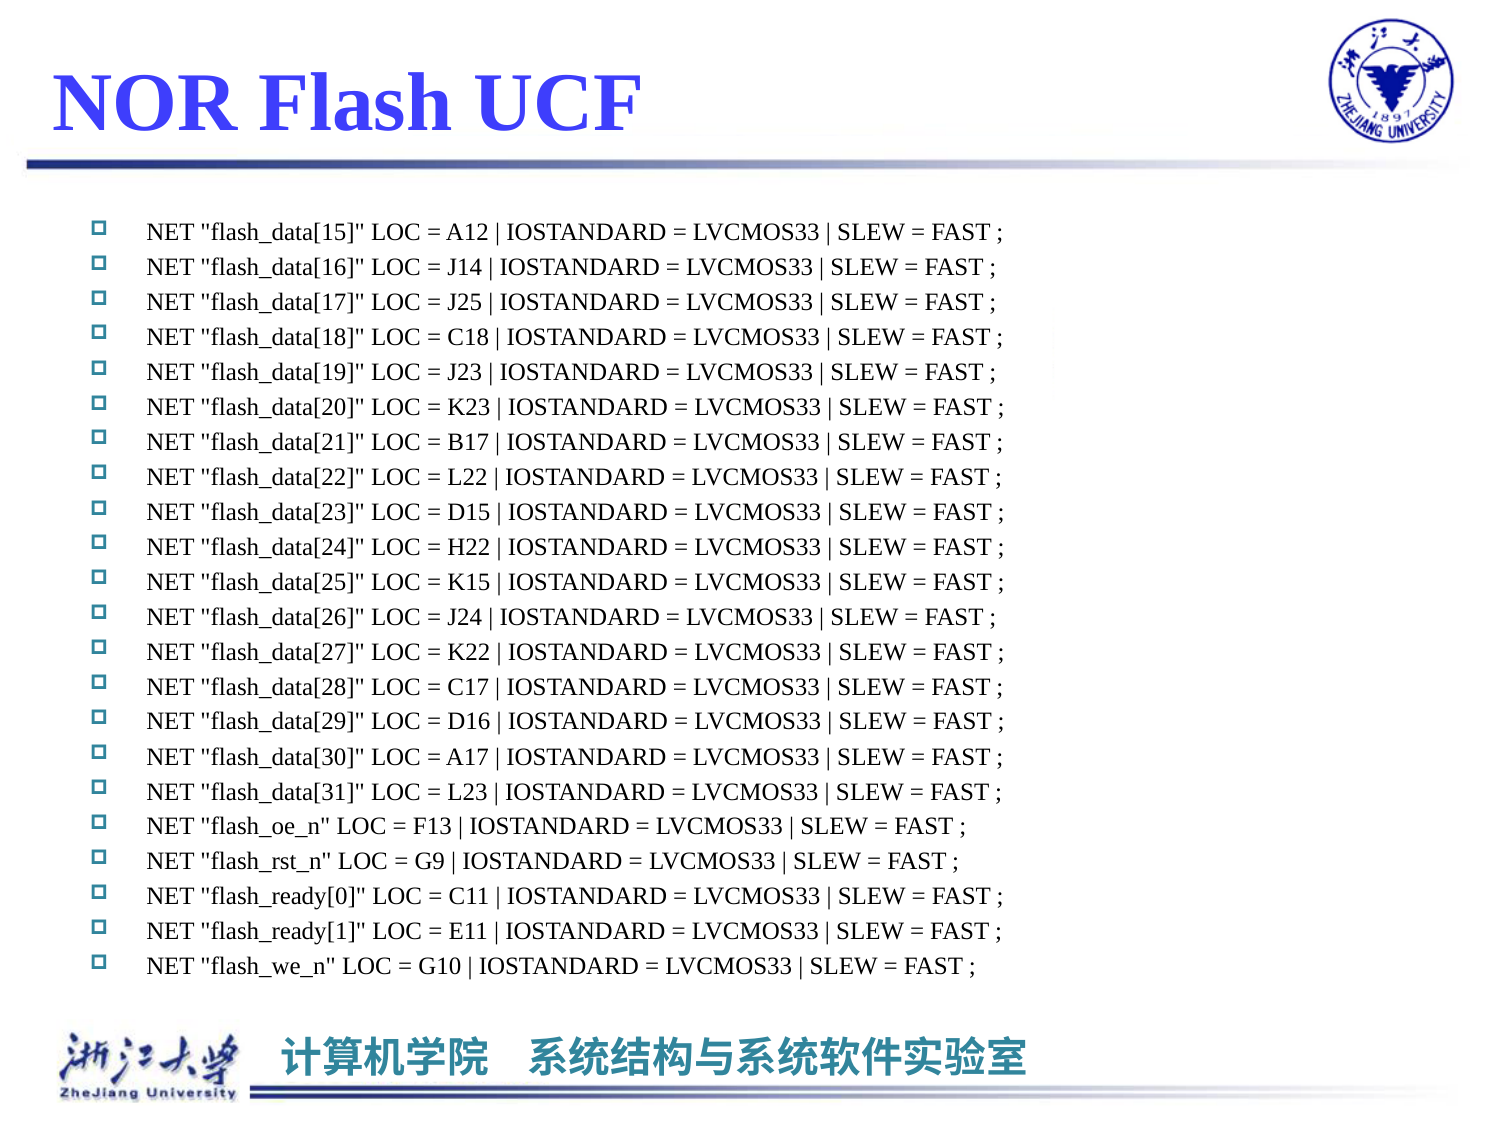

# NOR Flash UCF
NET "flash_data[15]" LOC = A12 | IOSTANDARD = LVCMOS33 | SLEW = FAST ;
NET "flash_data[16]" LOC = J14 | IOSTANDARD = LVCMOS33 | SLEW = FAST ;
NET "flash_data[17]" LOC = J25 | IOSTANDARD = LVCMOS33 | SLEW = FAST ;
NET "flash_data[18]" LOC = C18 | IOSTANDARD = LVCMOS33 | SLEW = FAST ;
NET "flash_data[19]" LOC = J23 | IOSTANDARD = LVCMOS33 | SLEW = FAST ;
NET "flash_data[20]" LOC = K23 | IOSTANDARD = LVCMOS33 | SLEW = FAST ;
NET "flash_data[21]" LOC = B17 | IOSTANDARD = LVCMOS33 | SLEW = FAST ;
NET "flash_data[22]" LOC = L22 | IOSTANDARD = LVCMOS33 | SLEW = FAST ;
NET "flash_data[23]" LOC = D15 | IOSTANDARD = LVCMOS33 | SLEW = FAST ;
NET "flash_data[24]" LOC = H22 | IOSTANDARD = LVCMOS33 | SLEW = FAST ;
NET "flash_data[25]" LOC = K15 | IOSTANDARD = LVCMOS33 | SLEW = FAST ;
NET "flash_data[26]" LOC = J24 | IOSTANDARD = LVCMOS33 | SLEW = FAST ;
NET "flash_data[27]" LOC = K22 | IOSTANDARD = LVCMOS33 | SLEW = FAST ;
NET "flash_data[28]" LOC = C17 | IOSTANDARD = LVCMOS33 | SLEW = FAST ;
NET "flash_data[29]" LOC = D16 | IOSTANDARD = LVCMOS33 | SLEW = FAST ;
NET "flash_data[30]" LOC = A17 | IOSTANDARD = LVCMOS33 | SLEW = FAST ;
NET "flash_data[31]" LOC = L23 | IOSTANDARD = LVCMOS33 | SLEW = FAST ;
NET "flash_oe_n" LOC = F13 | IOSTANDARD = LVCMOS33 | SLEW = FAST ;
NET "flash_rst_n" LOC = G9 | IOSTANDARD = LVCMOS33 | SLEW = FAST ;
NET "flash_ready[0]" LOC = C11 | IOSTANDARD = LVCMOS33 | SLEW = FAST ;
NET "flash_ready[1]" LOC = E11 | IOSTANDARD = LVCMOS33 | SLEW = FAST ;
NET "flash_we_n" LOC = G10 | IOSTANDARD = LVCMOS33 | SLEW = FAST ;